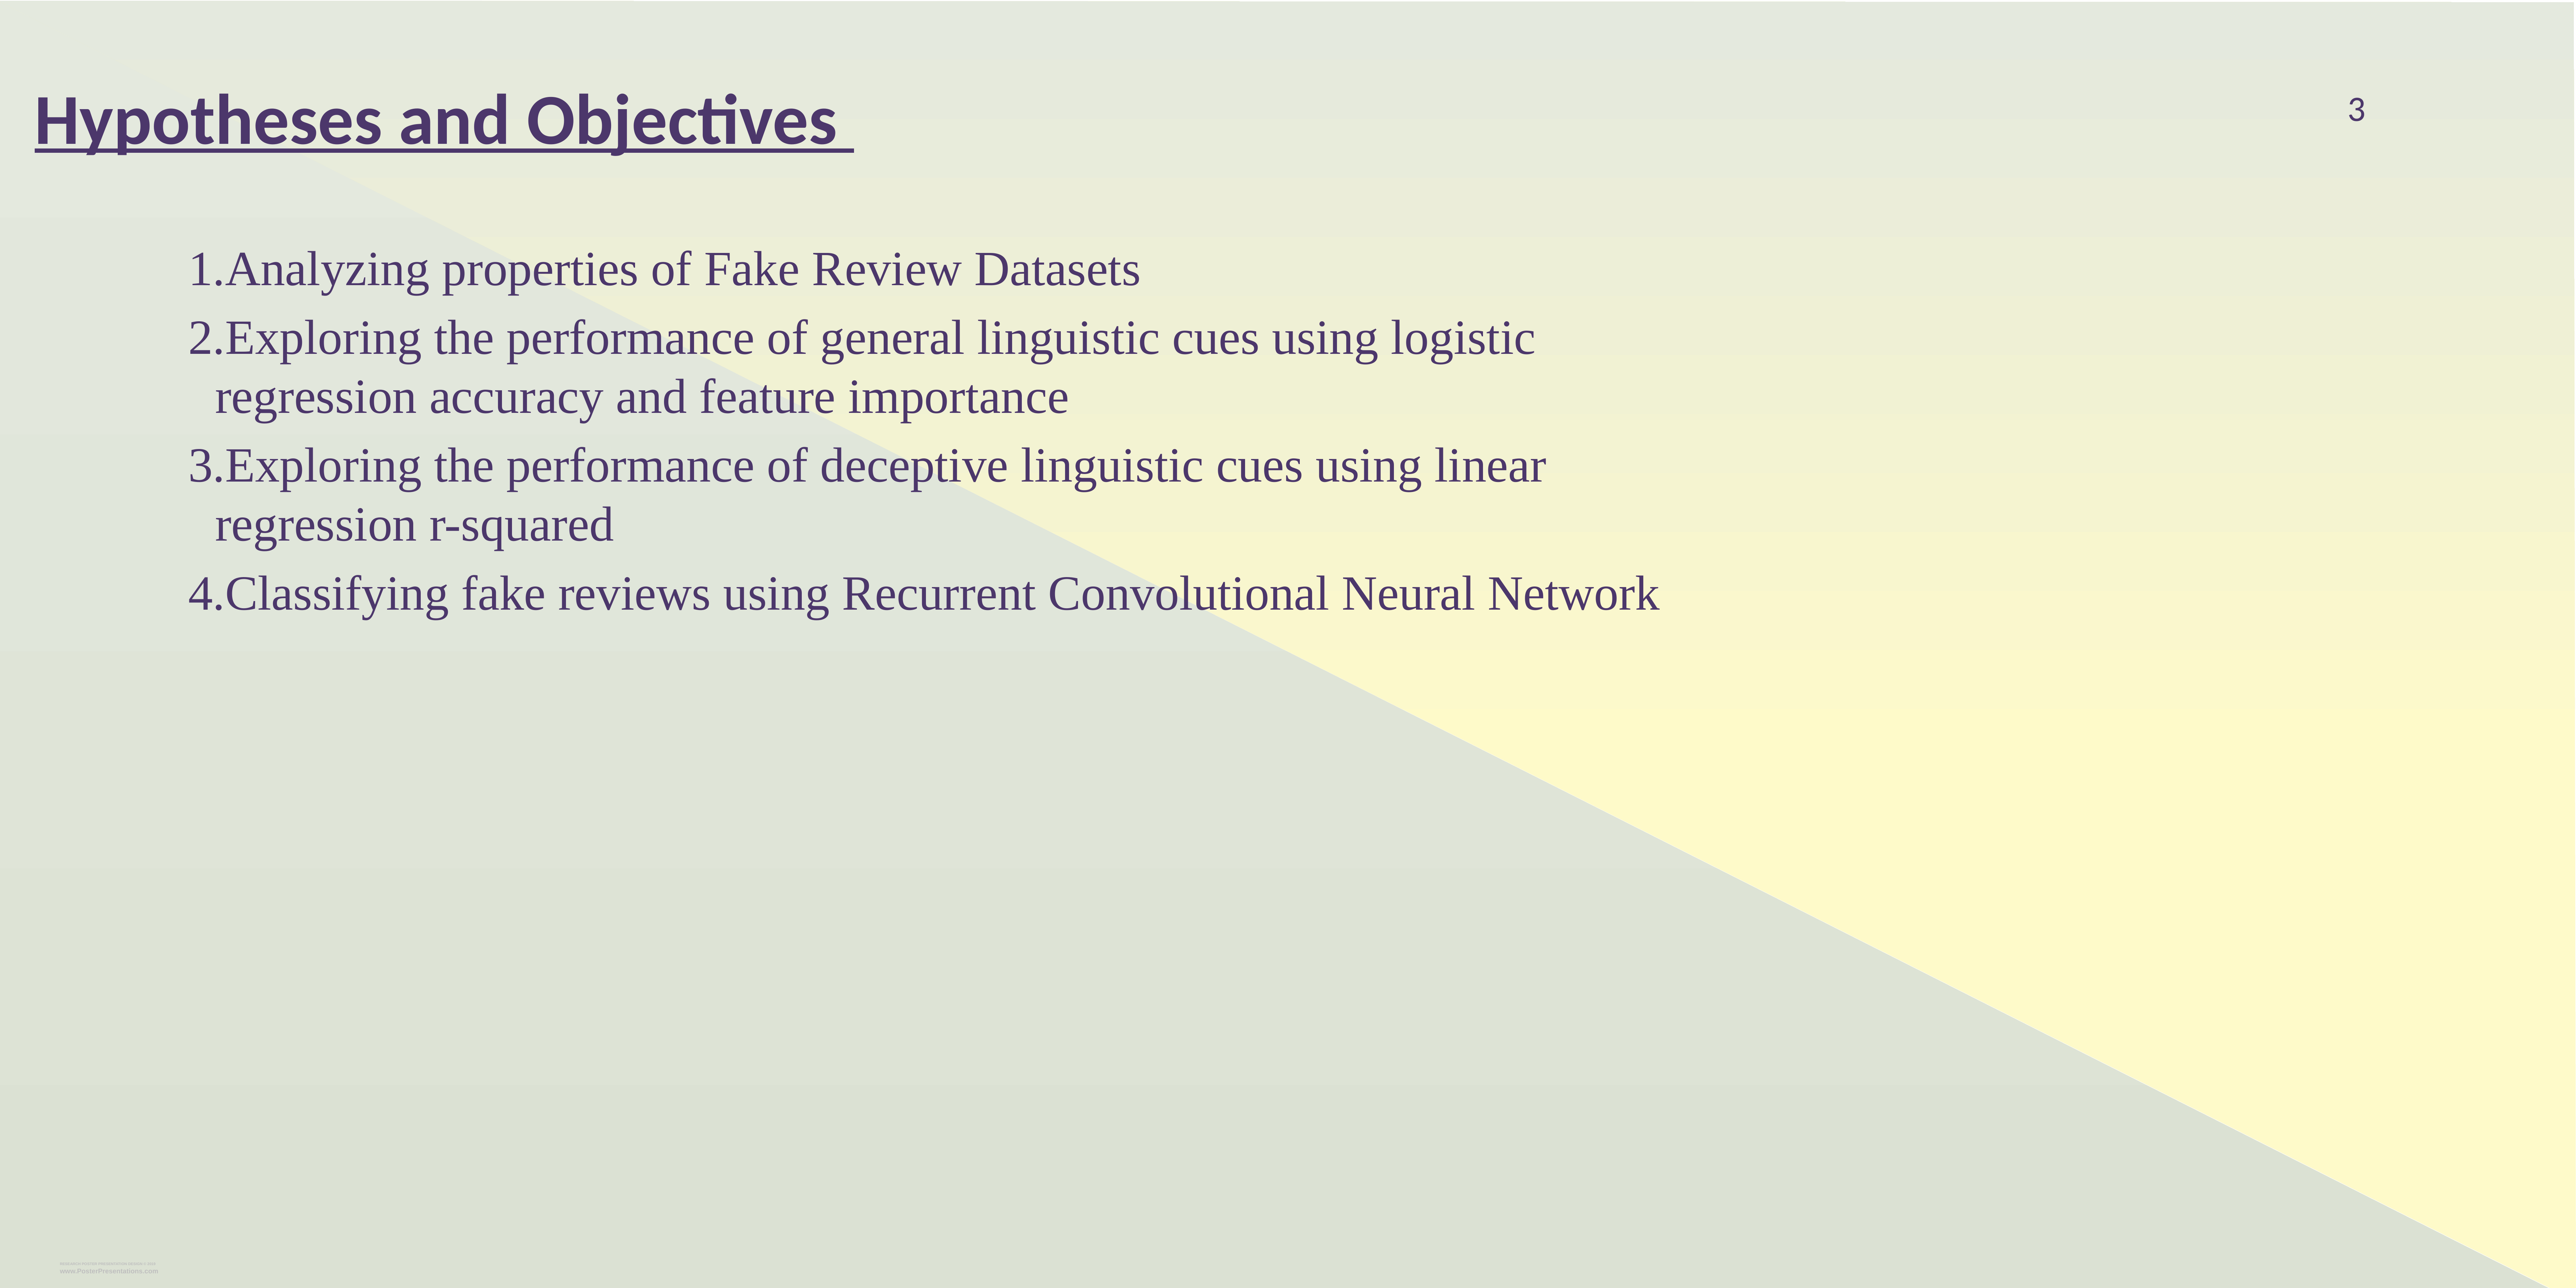

Hypotheses and Objectives
3
Analyzing properties of Fake Review Datasets
Exploring the performance of general linguistic cues using logistic regression accuracy and feature importance
Exploring the performance of deceptive linguistic cues using linear regression r-squared
Classifying fake reviews using Recurrent Convolutional Neural Network